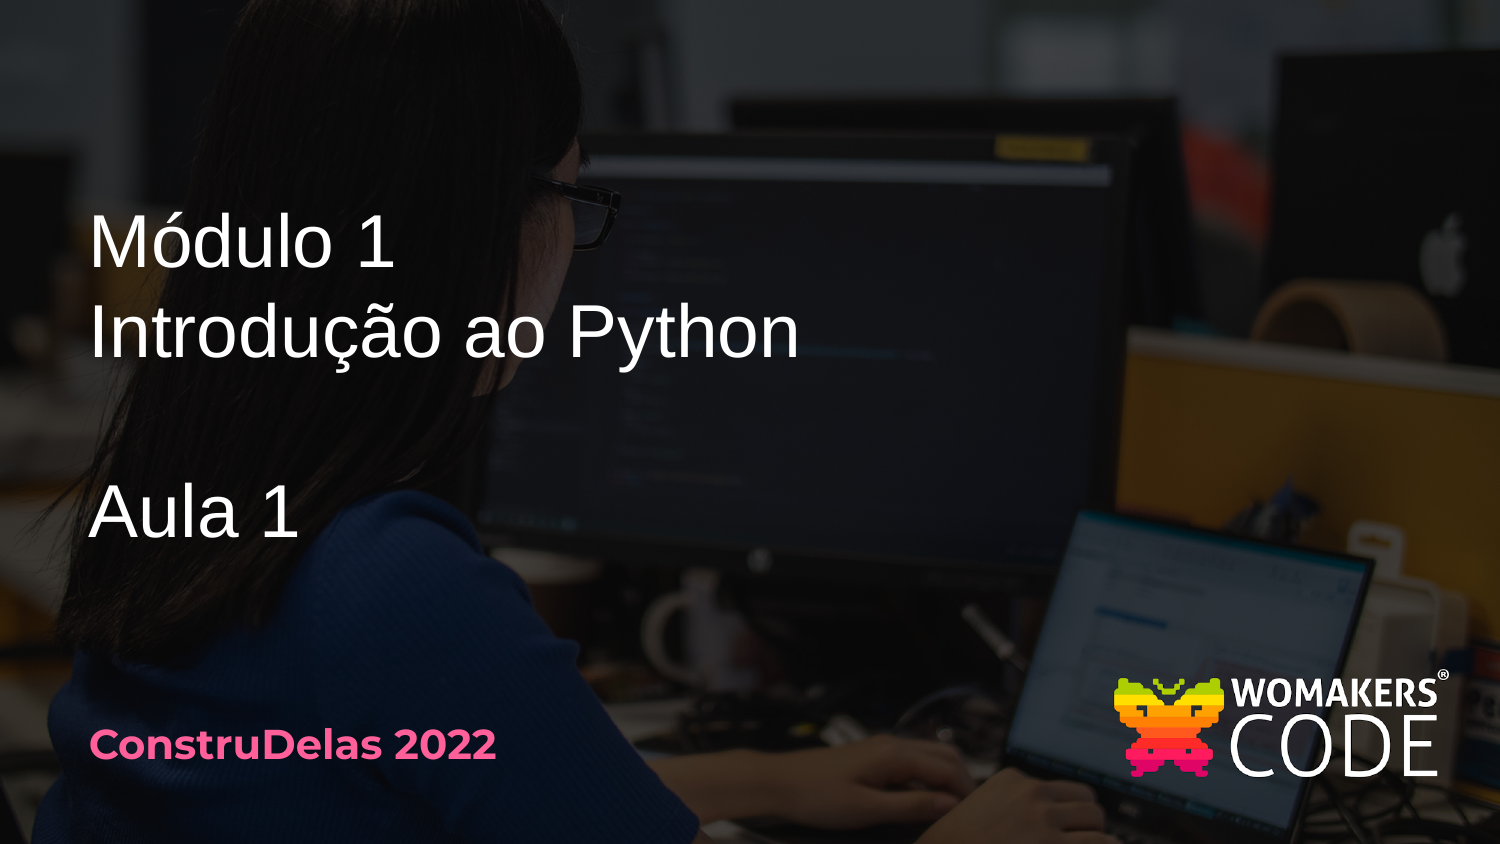

Módulo 1
Introdução ao Python

Aula 1
ConstruDelas 2022